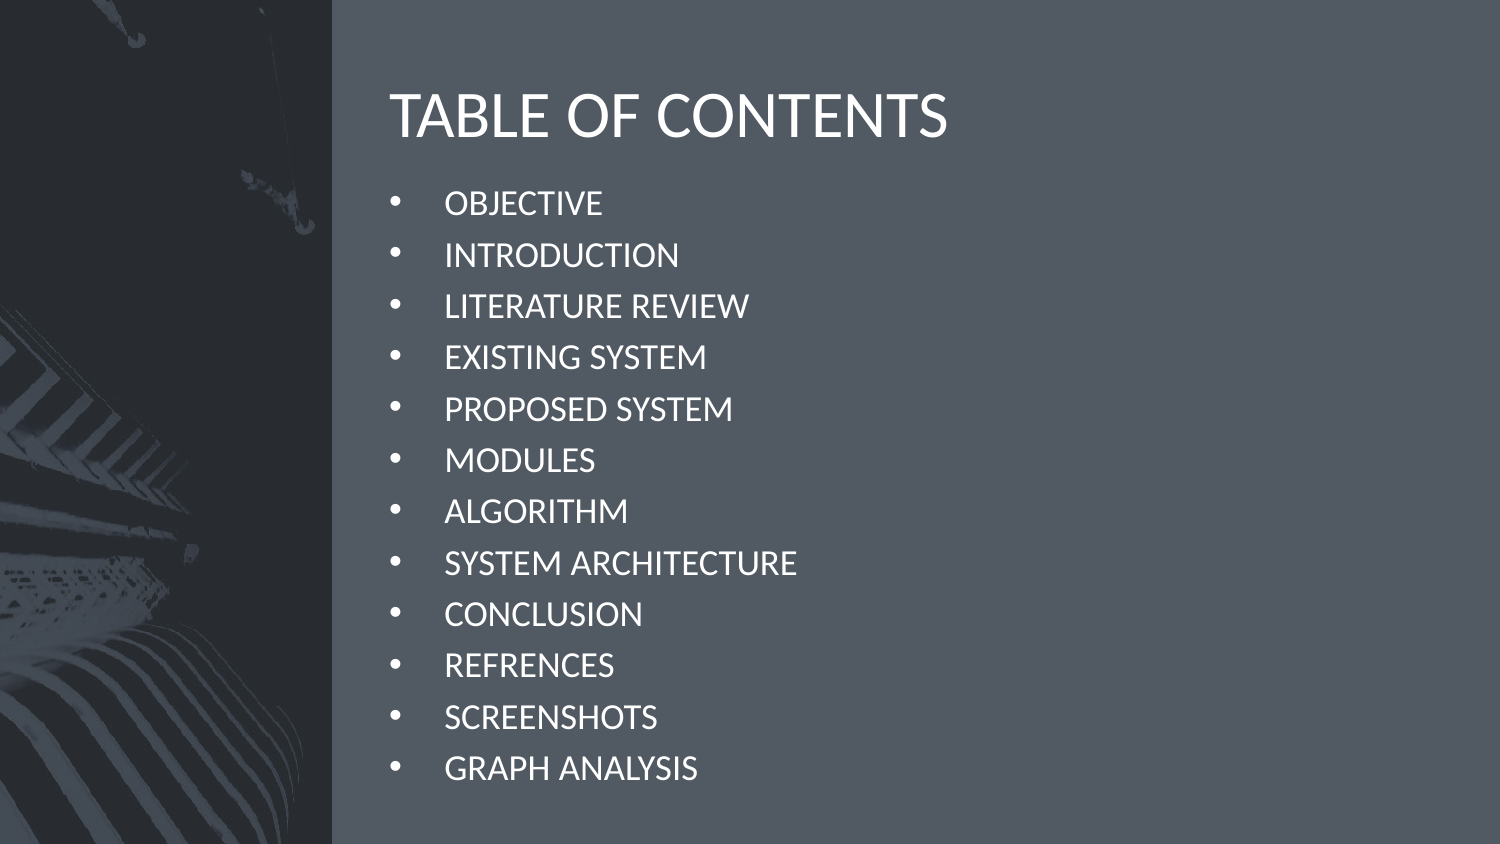

# TABLE OF CONTENTS
OBJECTIVE
INTRODUCTION
LITERATURE REVIEW
EXISTING SYSTEM
PROPOSED SYSTEM
MODULES
ALGORITHM
SYSTEM ARCHITECTURE
CONCLUSION
REFRENCES
SCREENSHOTS
GRAPH ANALYSIS